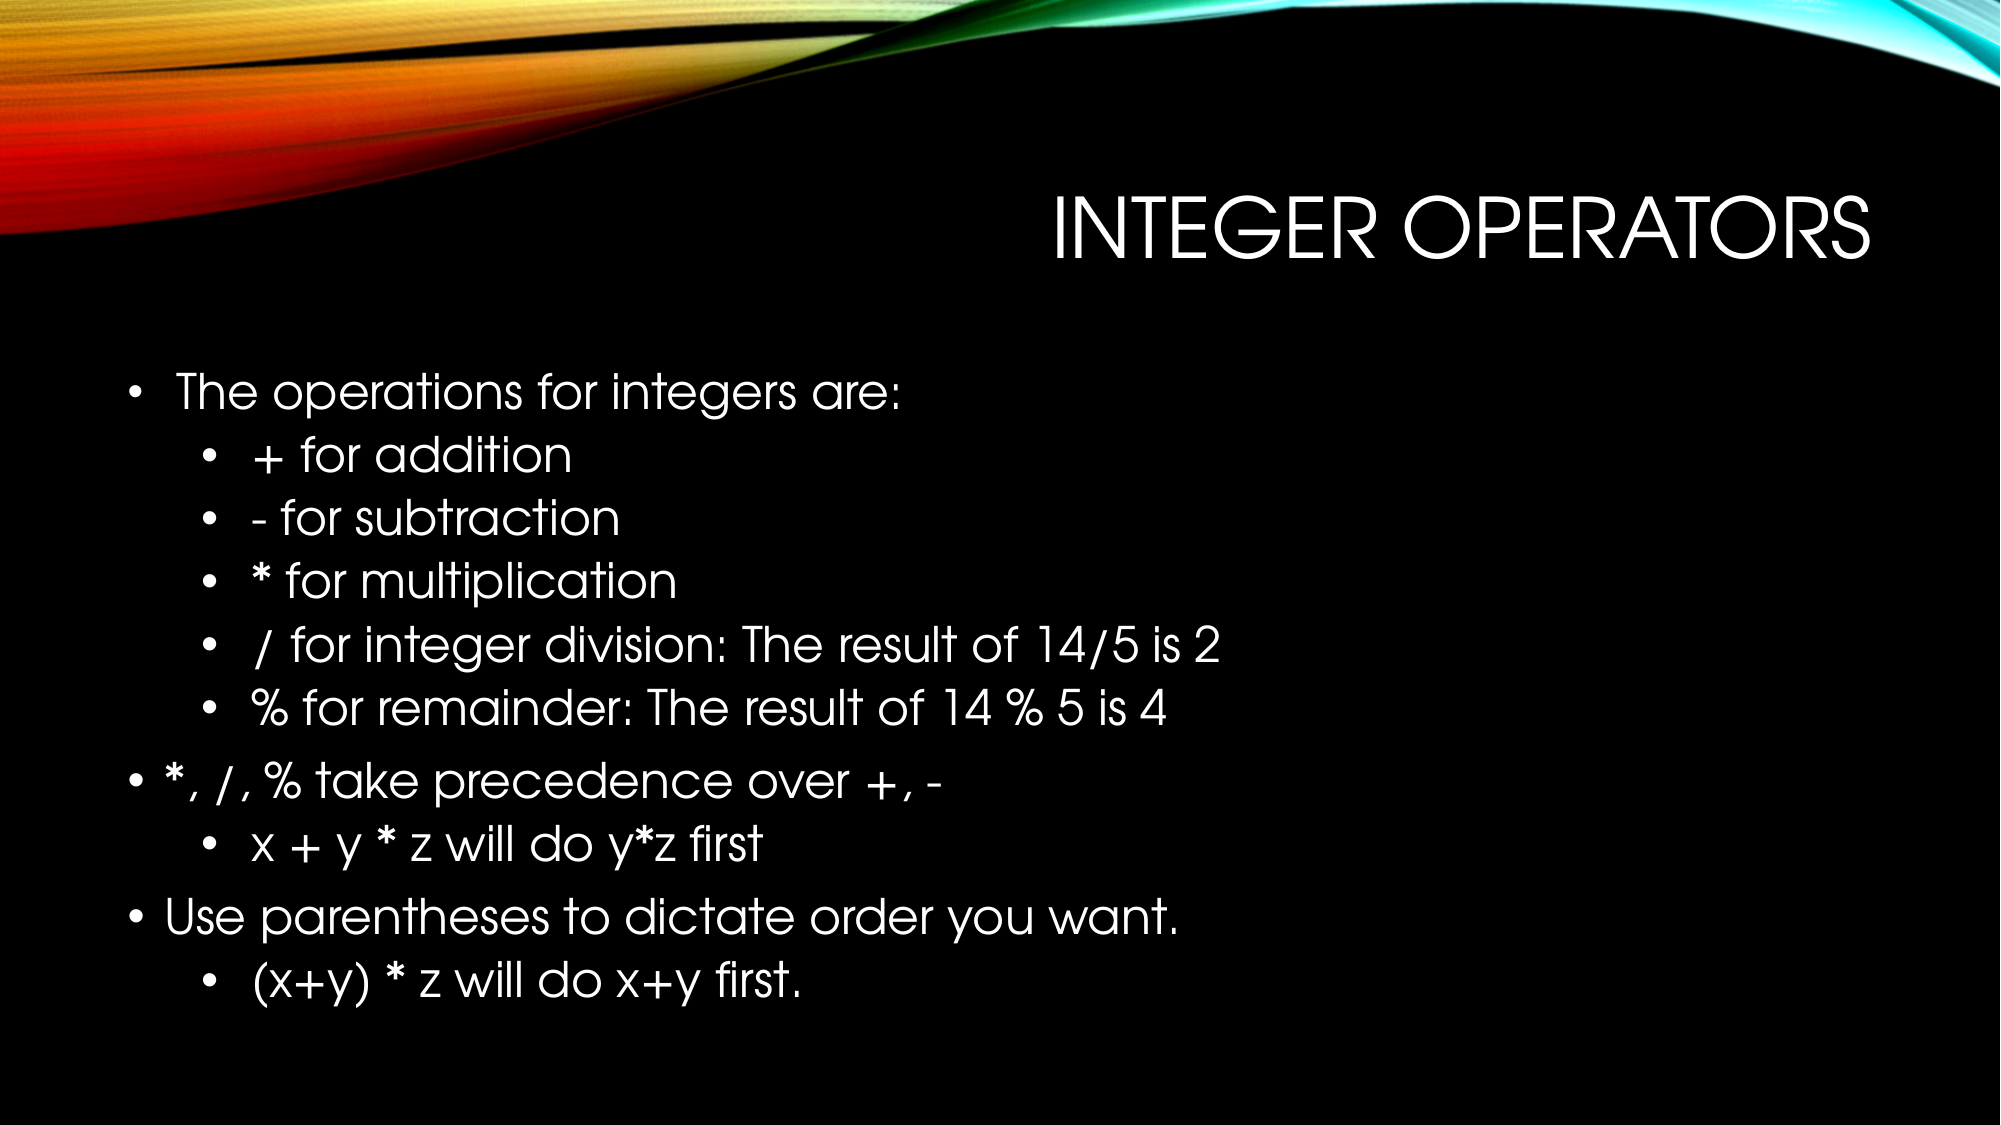

# Integer operators
 The operations for integers are:
 + for addition
 - for subtraction
 * for multiplication
 / for integer division: The result of 14/5 is 2
 % for remainder: The result of 14 % 5 is 4
*, /, % take precedence over +, -
 x + y * z will do y*z first
Use parentheses to dictate order you want.
 (x+y) * z will do x+y first.